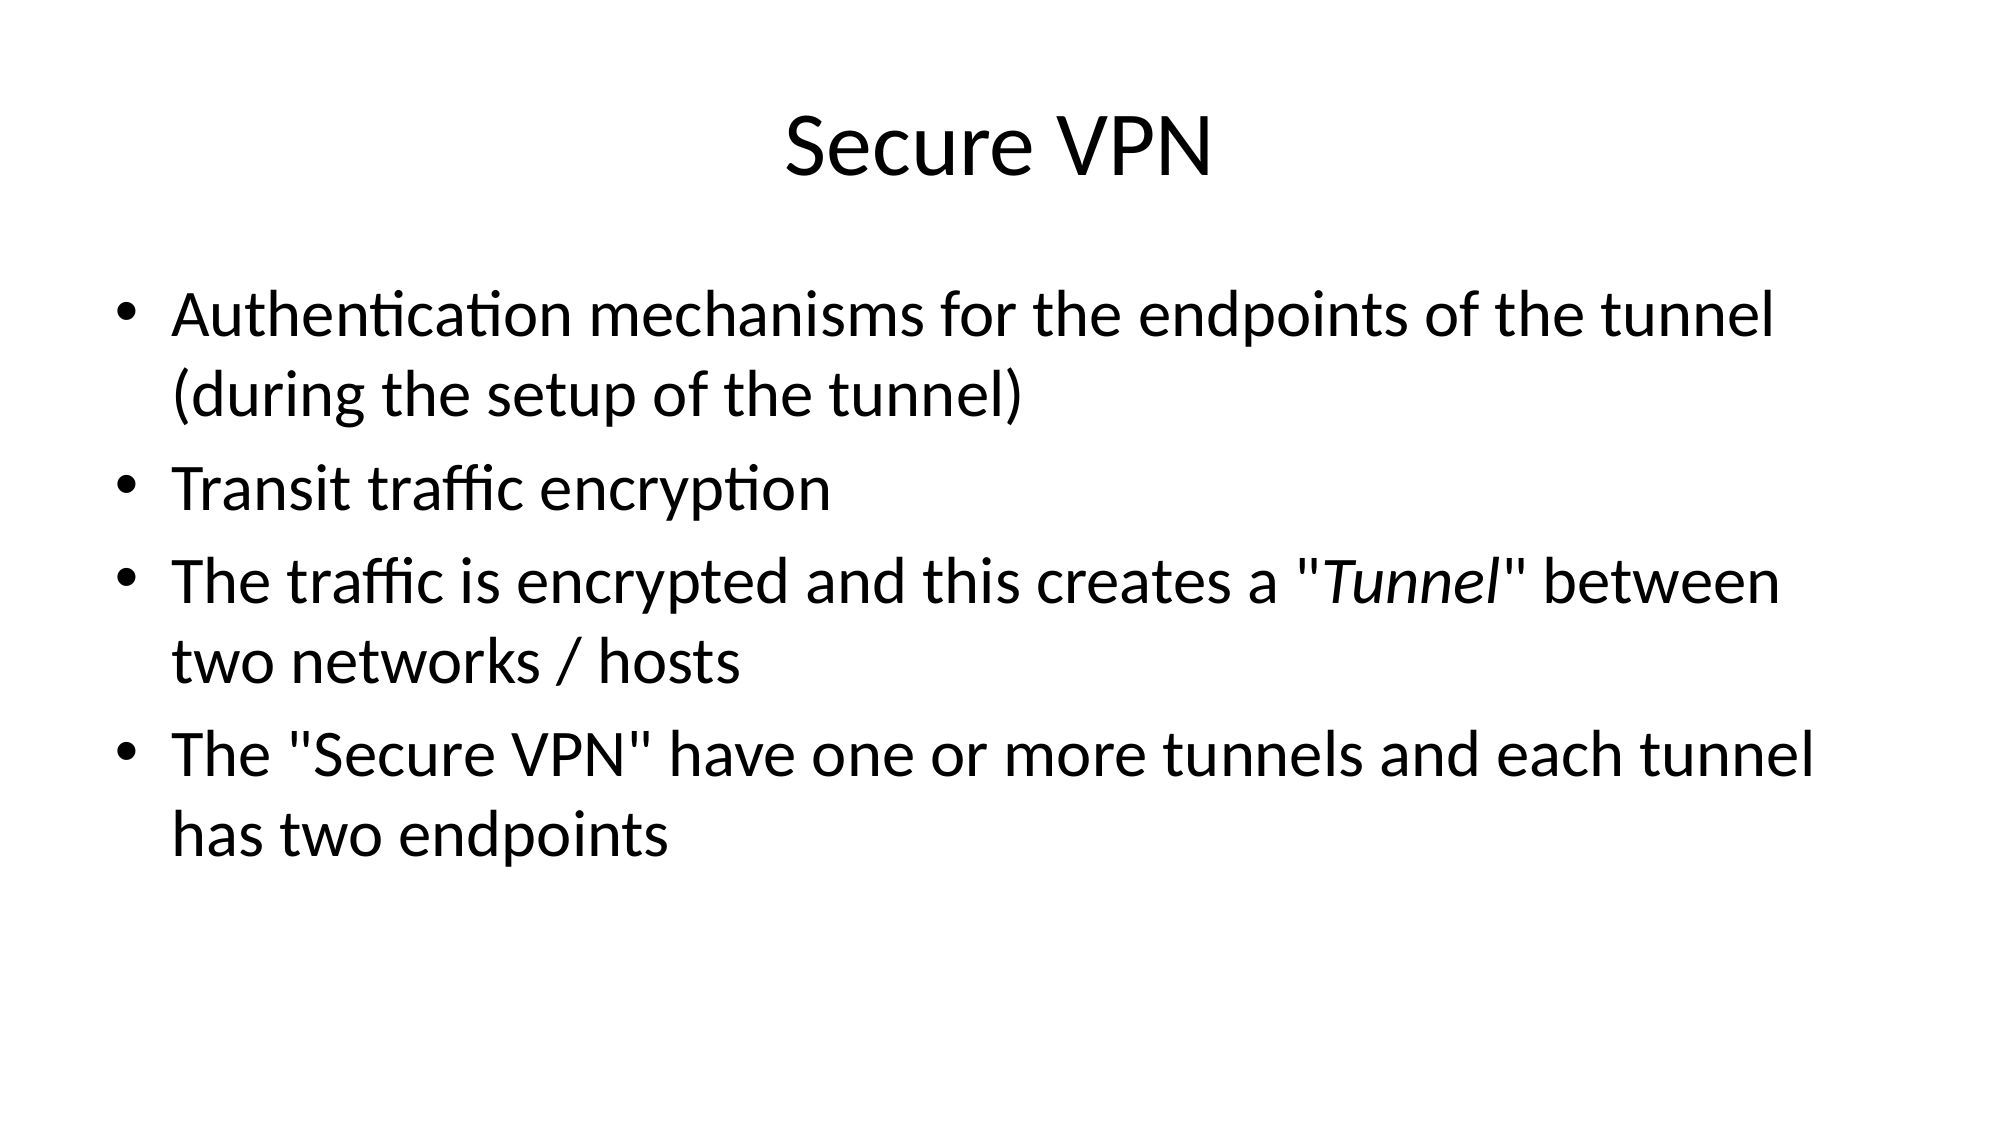

# Secure VPN
Authentication mechanisms for the endpoints of the tunnel (during the setup of the tunnel)
Transit traffic encryption
The traffic is encrypted and this creates a "Tunnel" between two networks / hosts
The "Secure VPN" have one or more tunnels and each tunnel has two endpoints